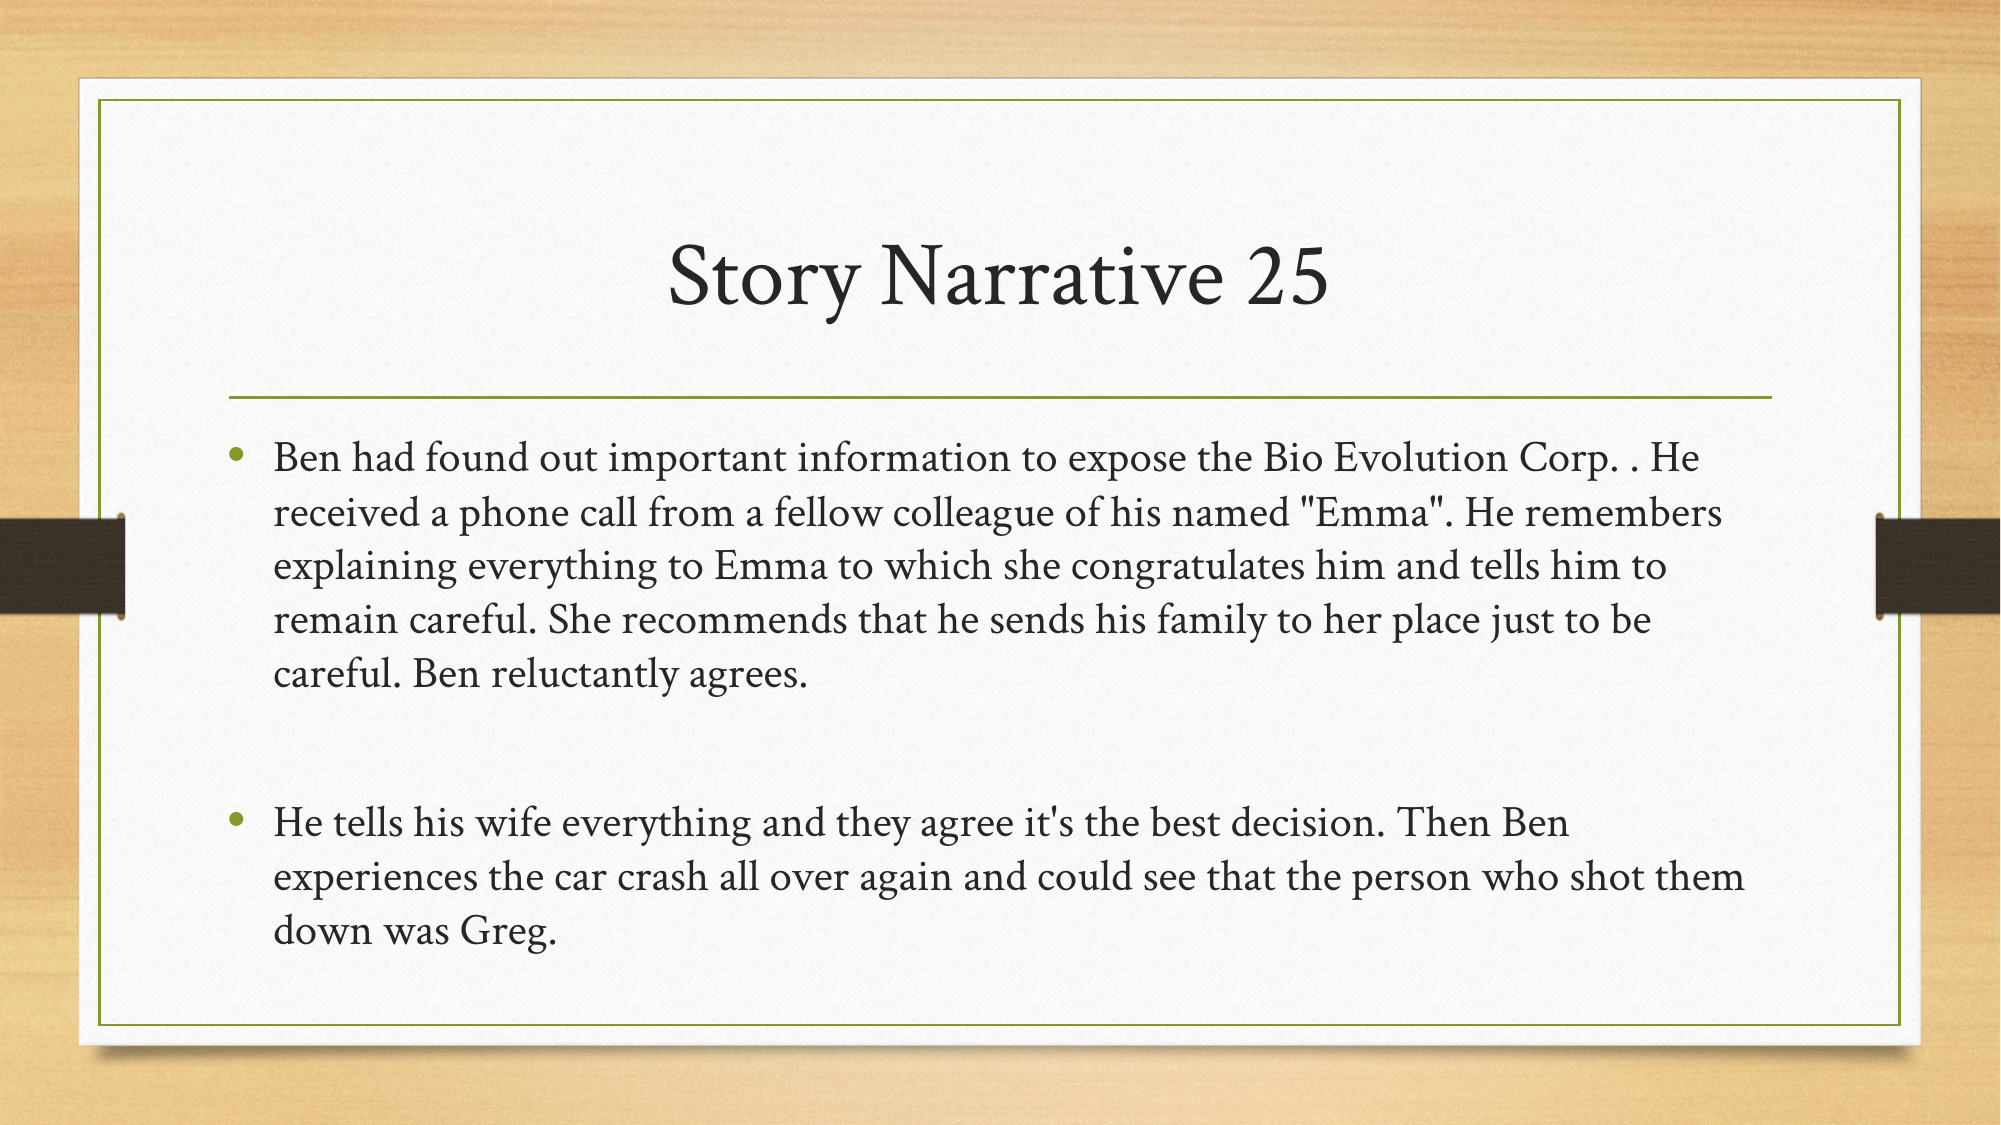

# Story Narrative 25
Ben had found out important information to expose the Bio Evolution Corp. . He received a phone call from a fellow colleague of his named "Emma". He remembers explaining everything to Emma to which she congratulates him and tells him to remain careful. She recommends that he sends his family to her place just to be careful. Ben reluctantly agrees.

He tells his wife everything and they agree it's the best decision. Then Ben experiences the car crash all over again and could see that the person who shot them down was Greg.